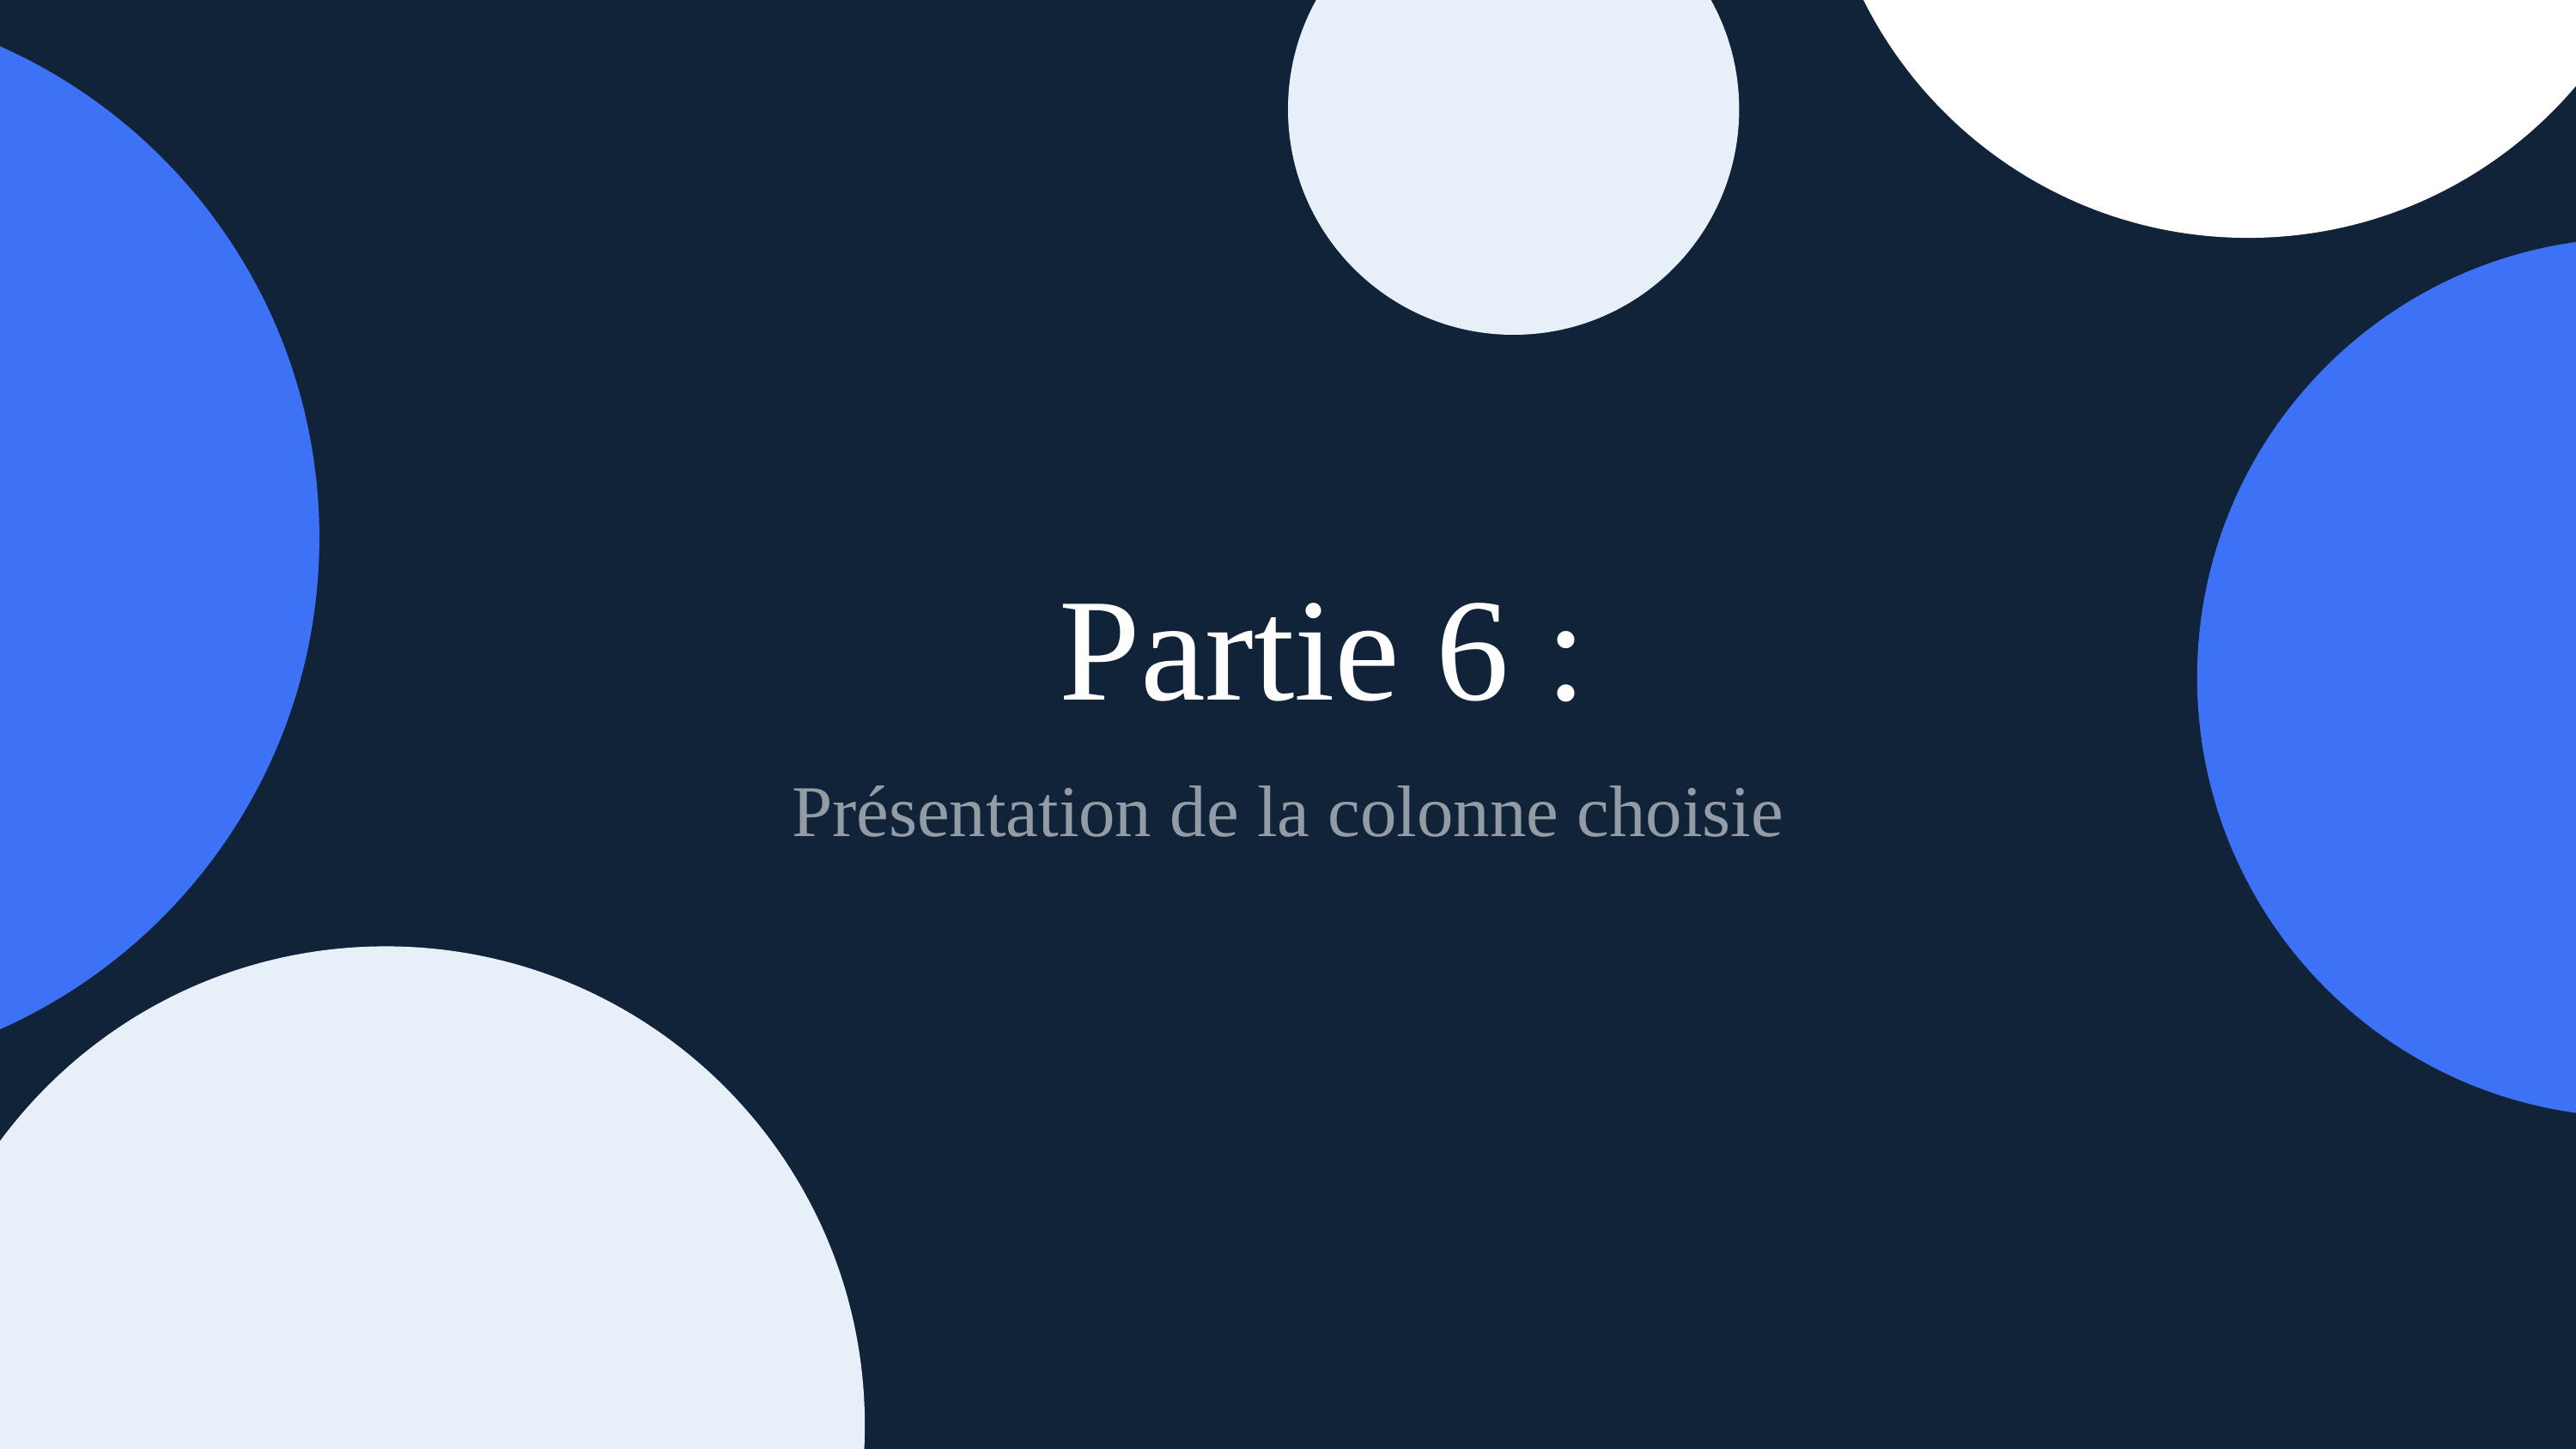

Partie 6 :
Présentation de la colonne choisie